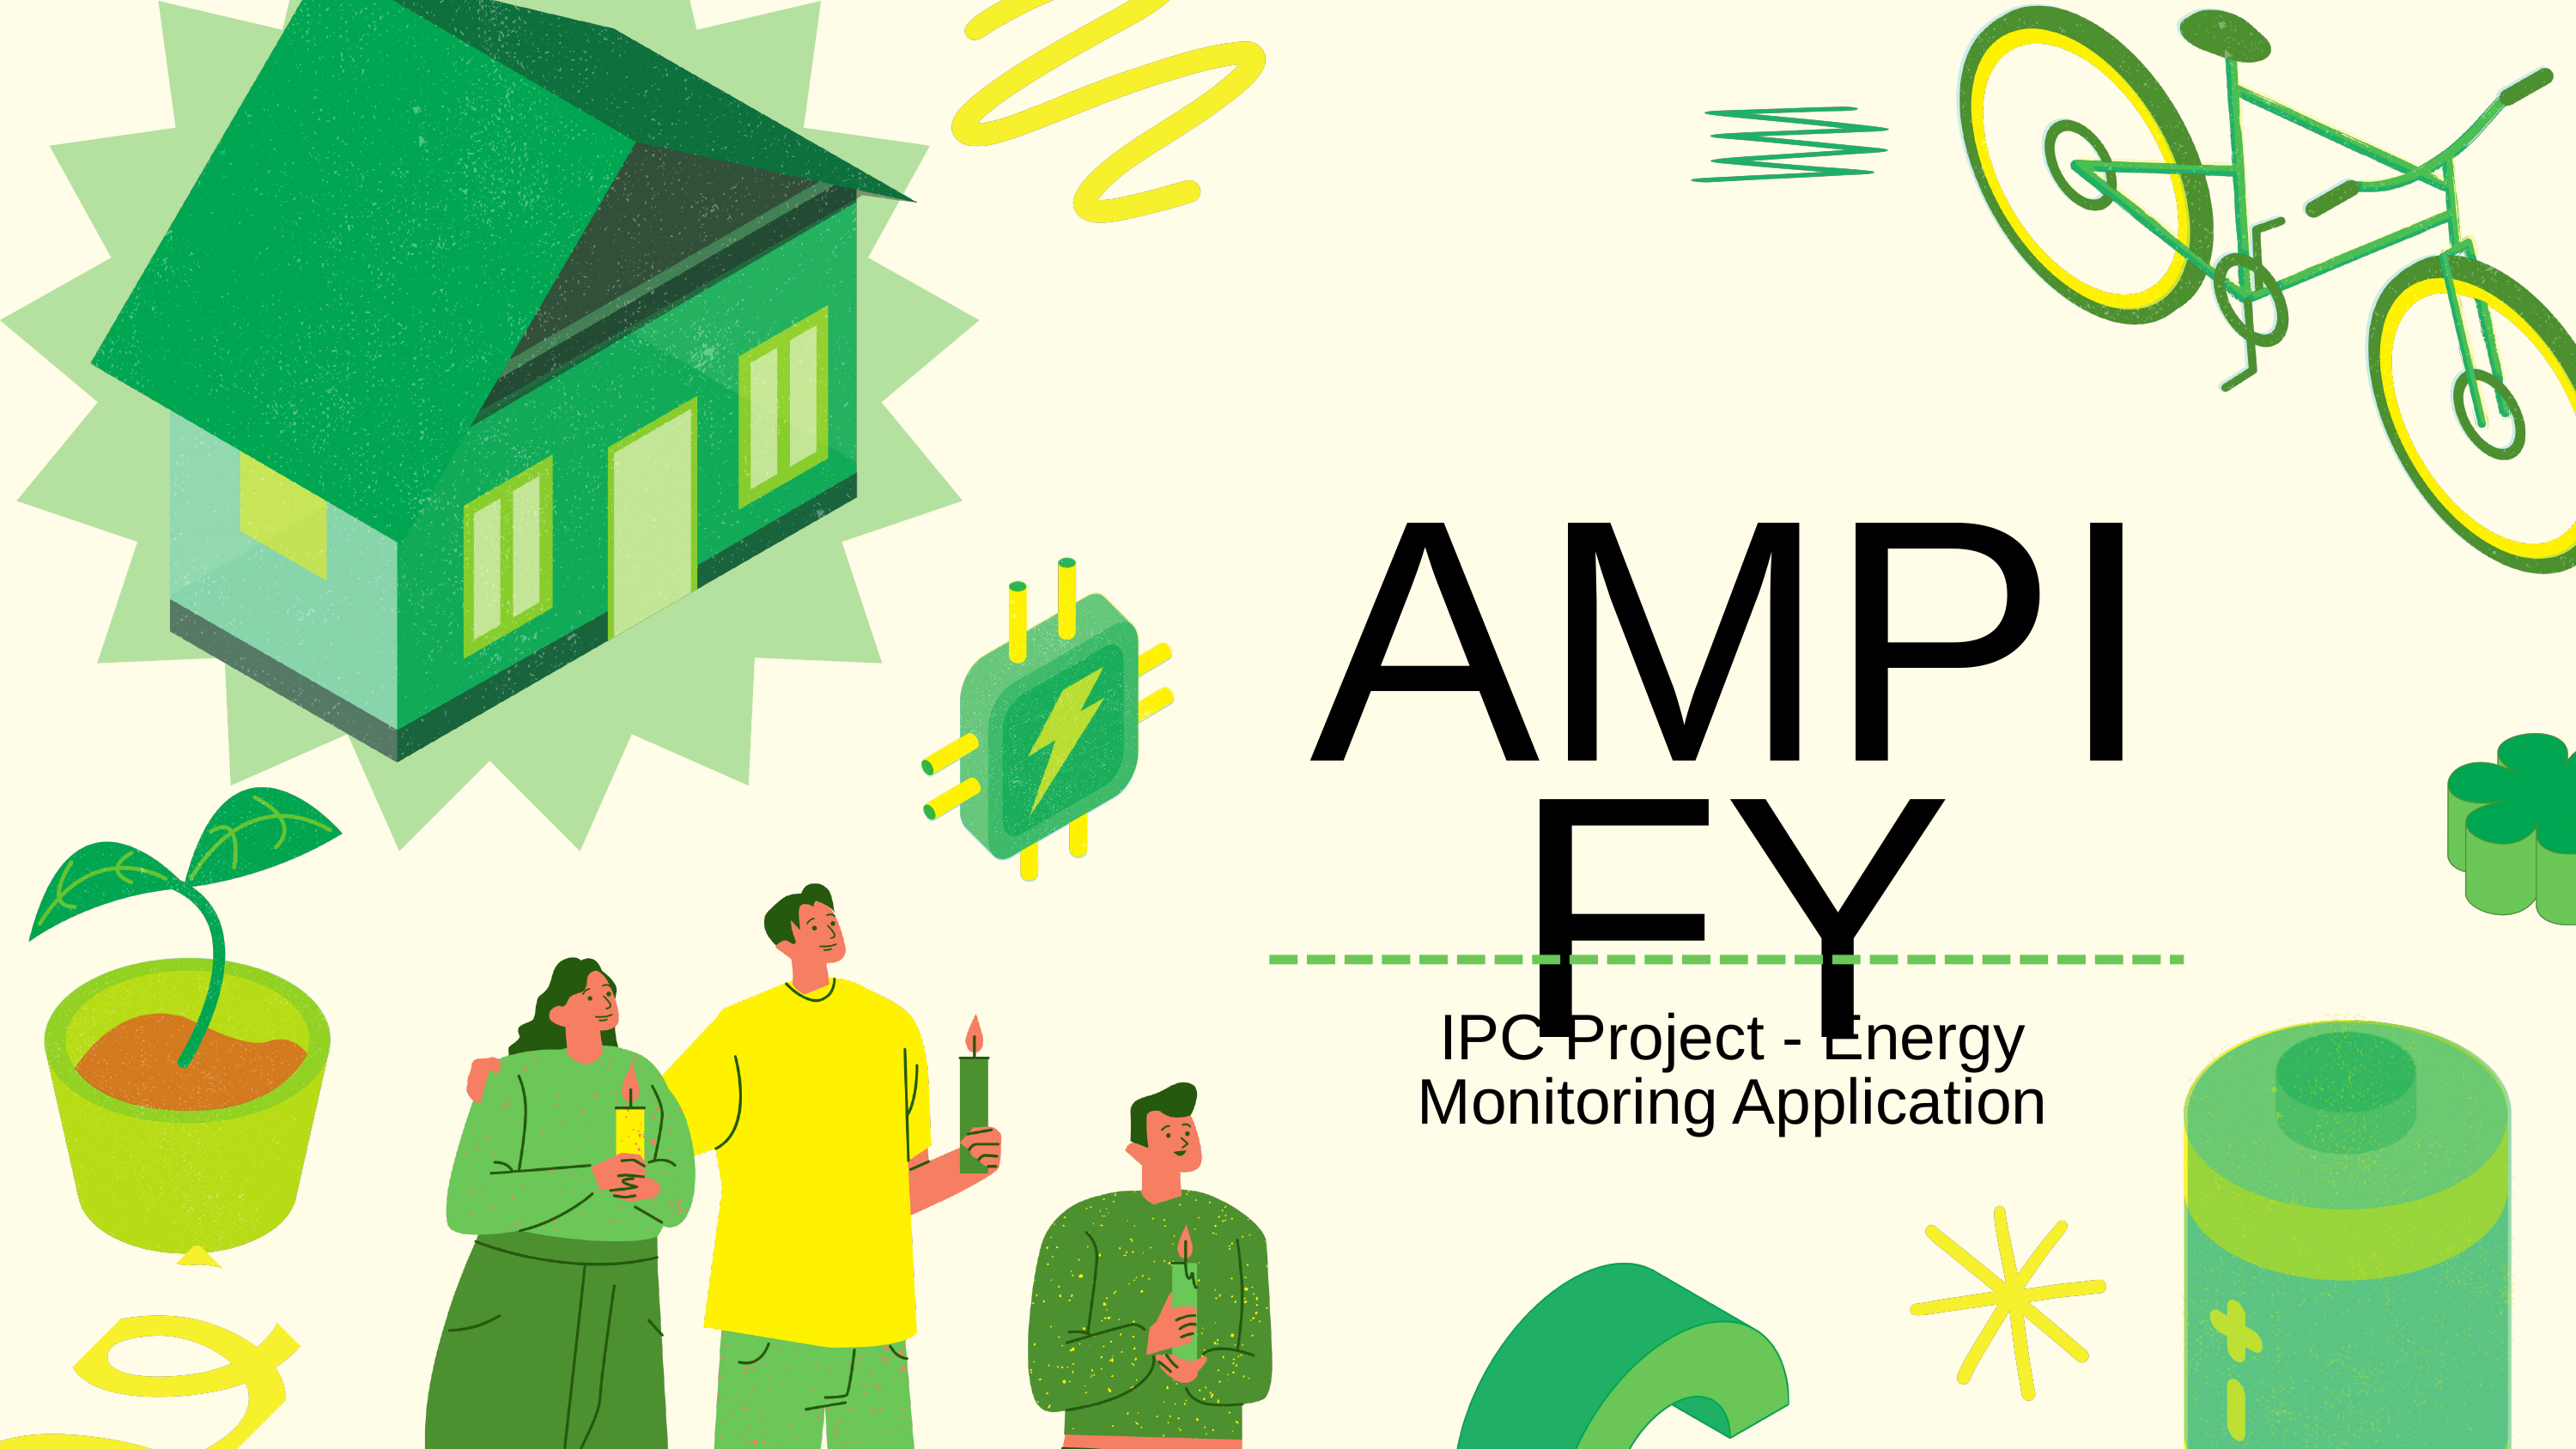

AMPIFY

IPC Project - Energy Monitoring Application